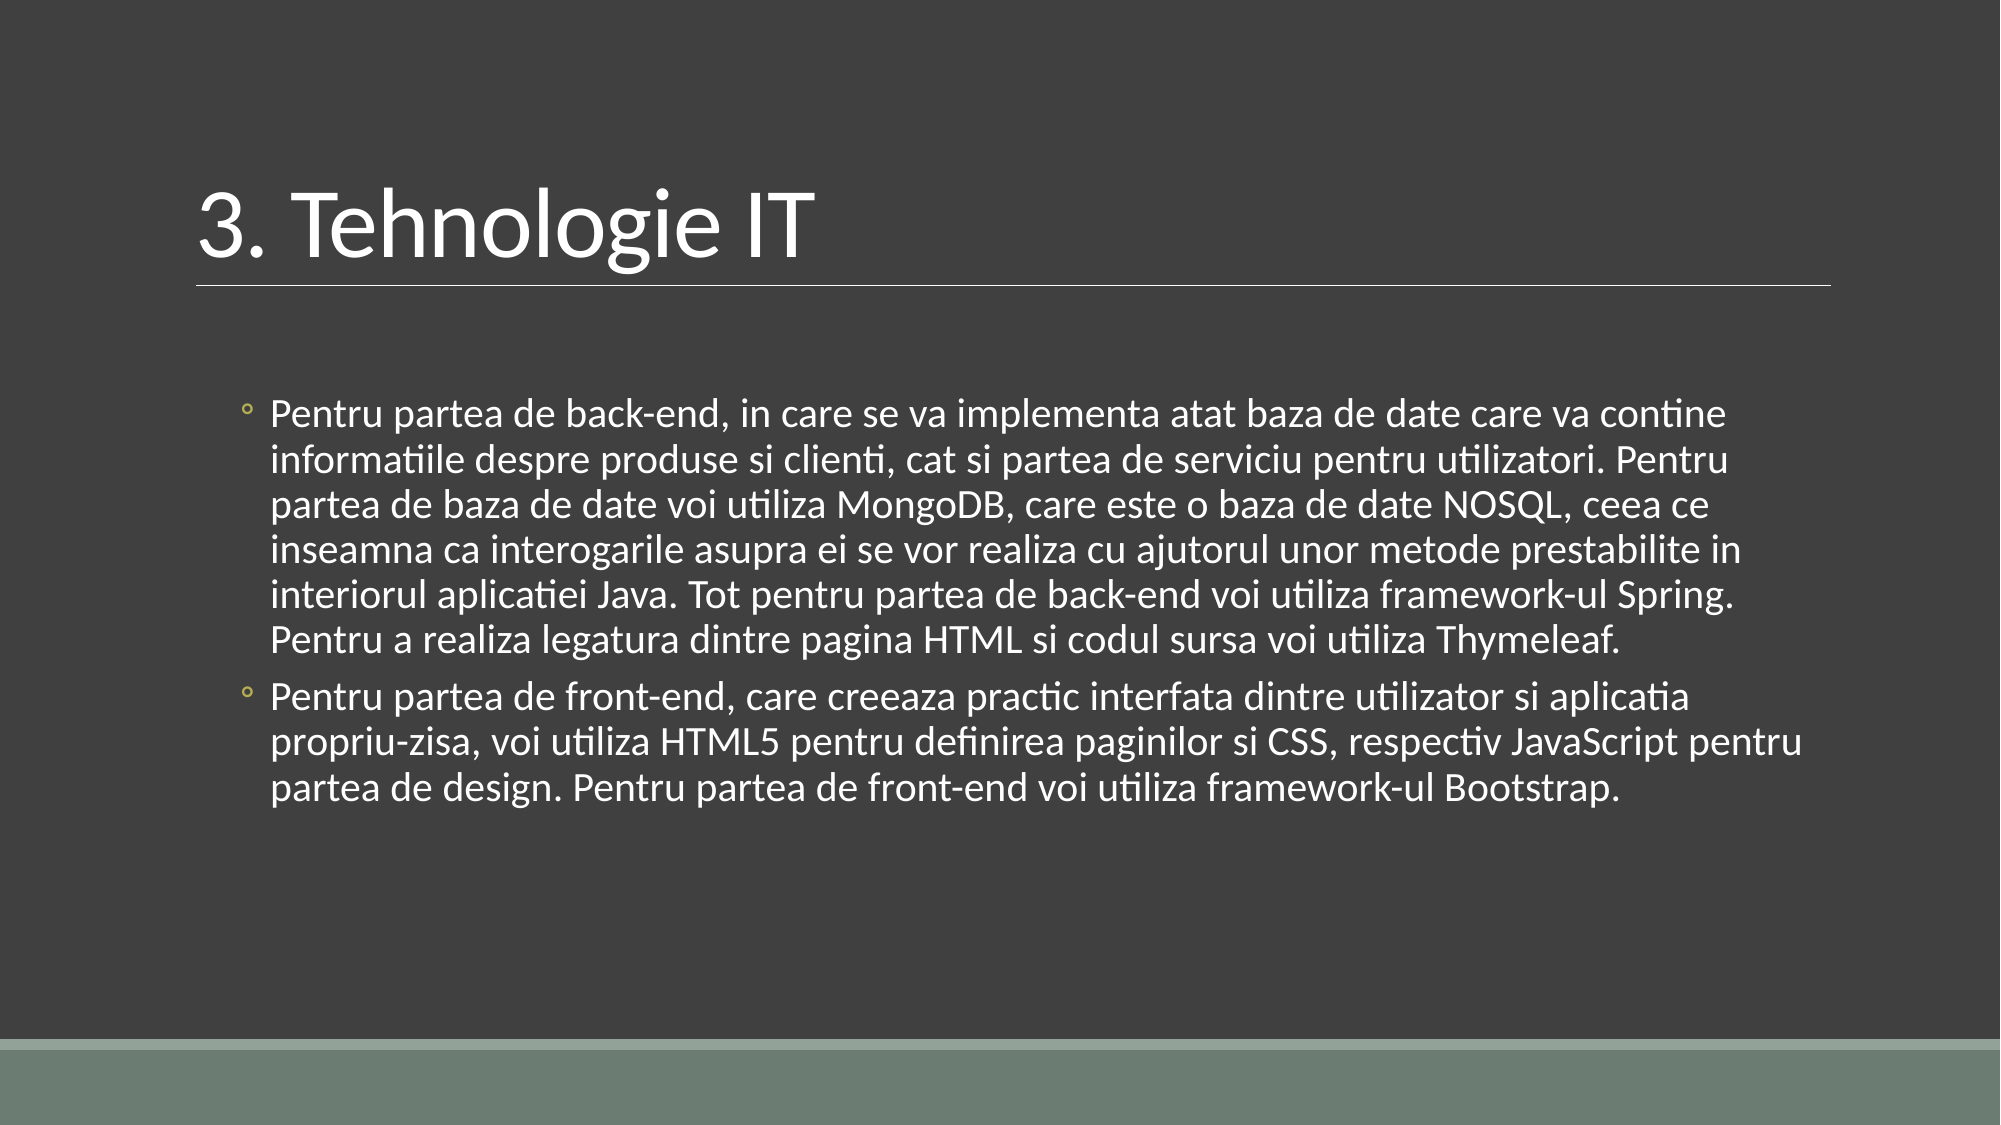

# 3. Tehnologie IT
Pentru partea de back-end, in care se va implementa atat baza de date care va contine informatiile despre produse si clienti, cat si partea de serviciu pentru utilizatori. Pentru partea de baza de date voi utiliza MongoDB, care este o baza de date NOSQL, ceea ce inseamna ca interogarile asupra ei se vor realiza cu ajutorul unor metode prestabilite in interiorul aplicatiei Java. Tot pentru partea de back-end voi utiliza framework-ul Spring. Pentru a realiza legatura dintre pagina HTML si codul sursa voi utiliza Thymeleaf.
Pentru partea de front-end, care creeaza practic interfata dintre utilizator si aplicatia propriu-zisa, voi utiliza HTML5 pentru definirea paginilor si CSS, respectiv JavaScript pentru partea de design. Pentru partea de front-end voi utiliza framework-ul Bootstrap.